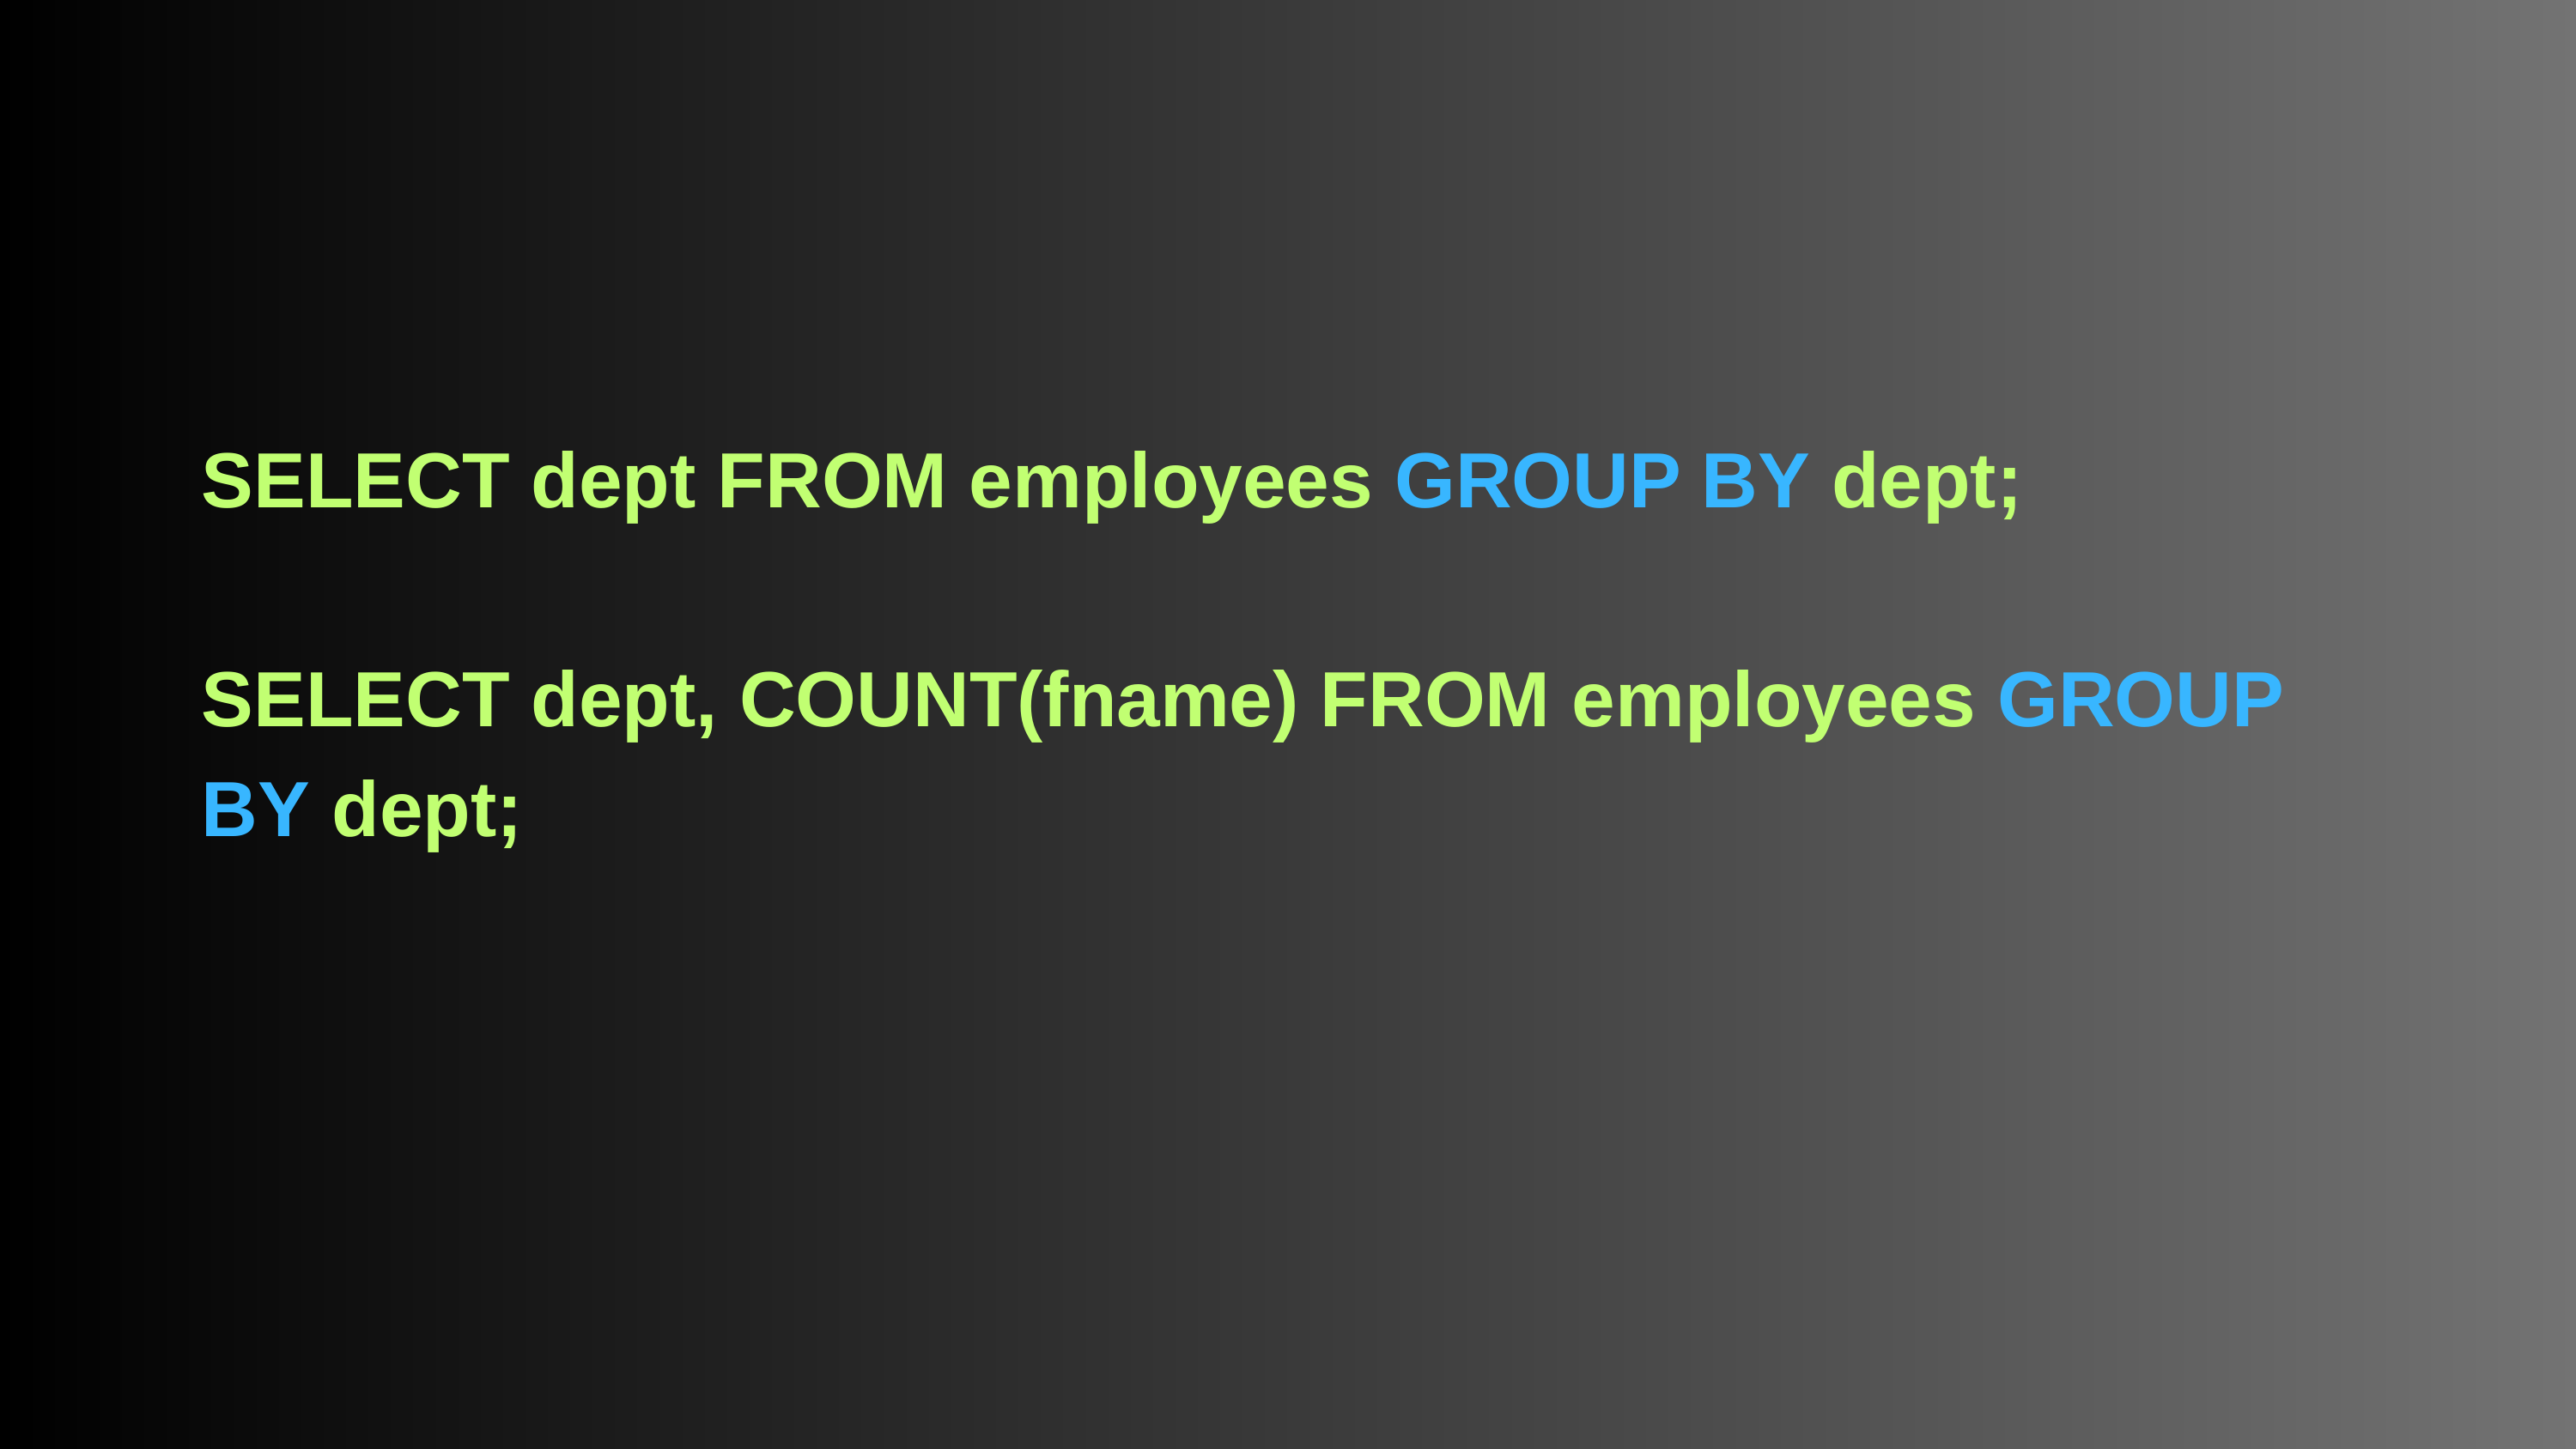

SELECT dept FROM employees GROUP BY dept;

SELECT dept, COUNT(fname) FROM employees GROUP BY dept;